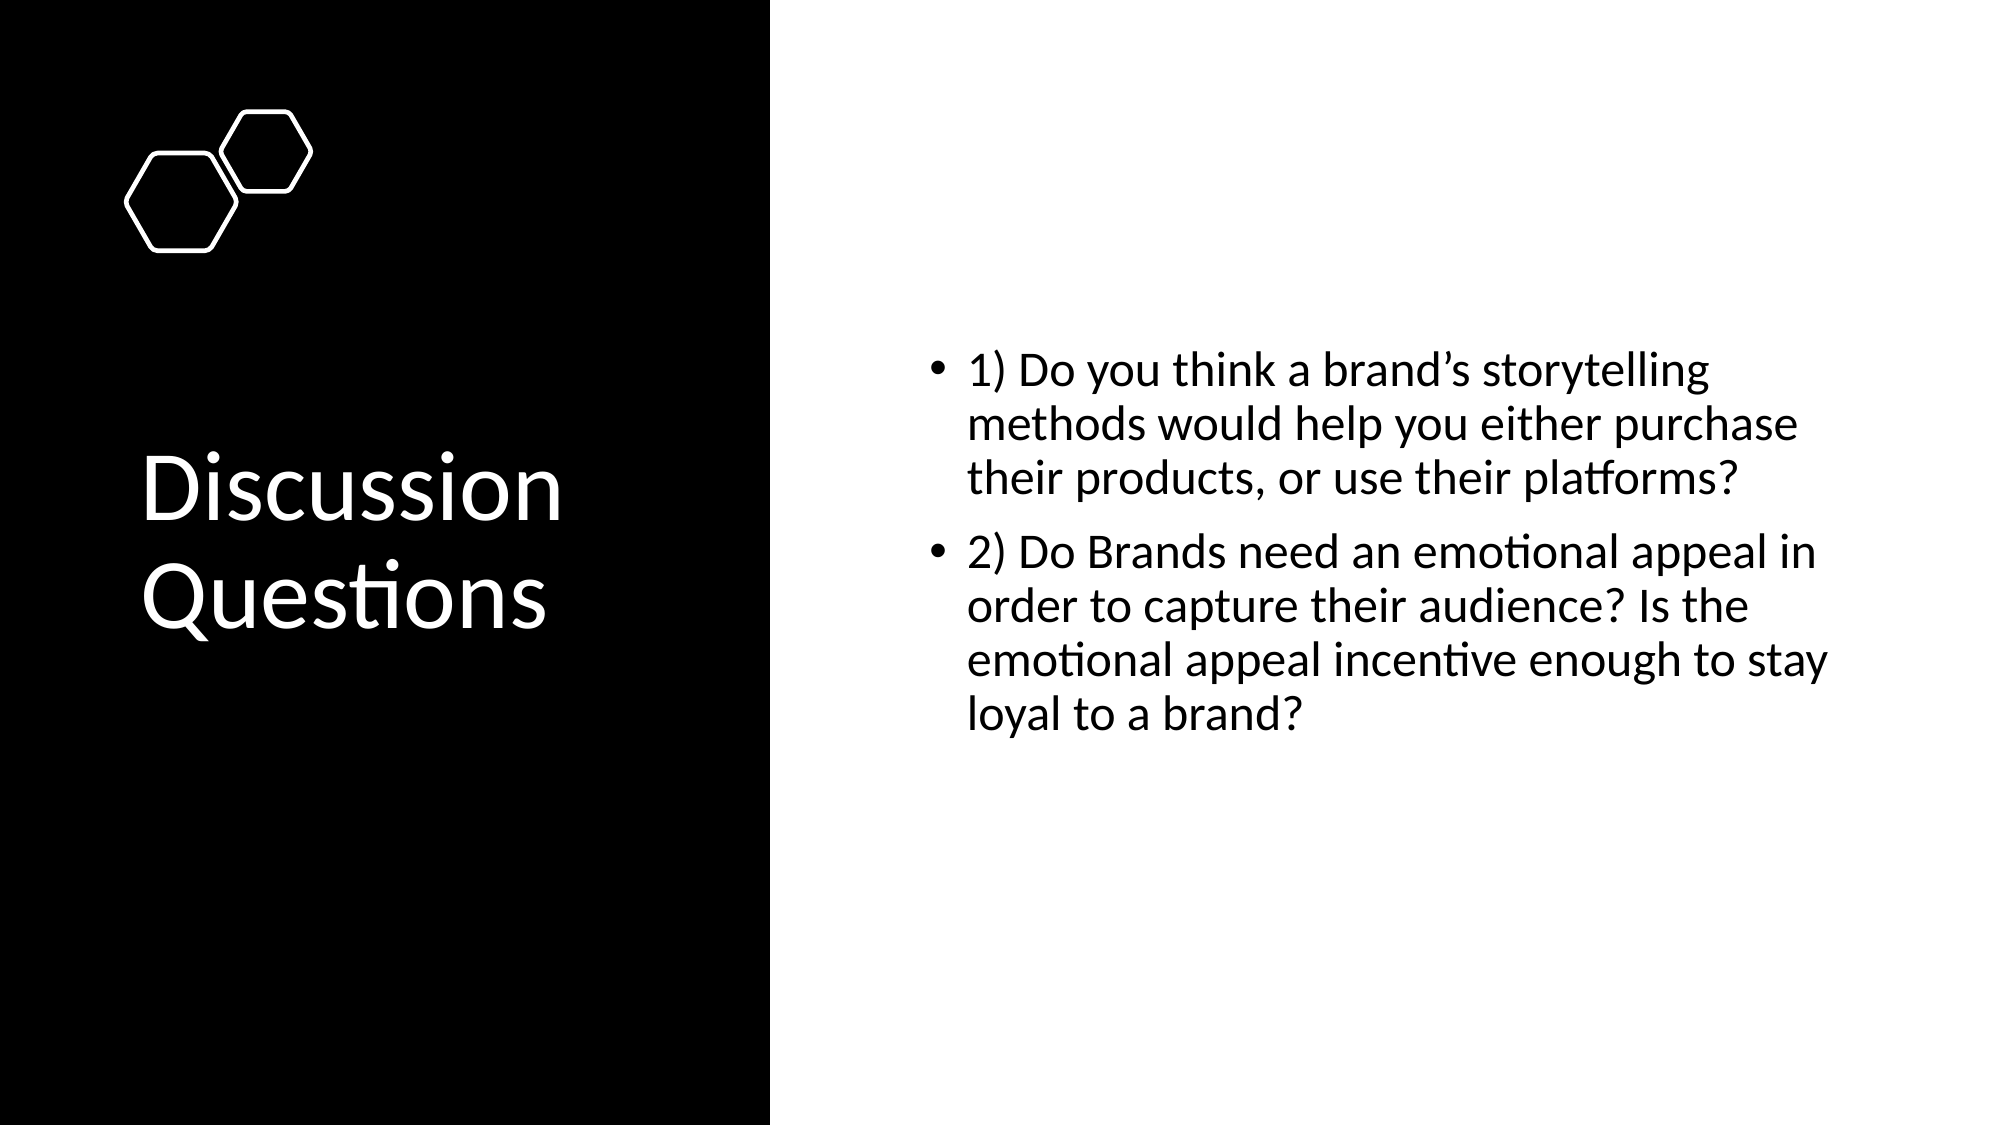

# Discussion Questions
1) Do you think a brand’s storytelling methods would help you either purchase their products, or use their platforms?
2) Do Brands need an emotional appeal in order to capture their audience? Is the emotional appeal incentive enough to stay loyal to a brand?